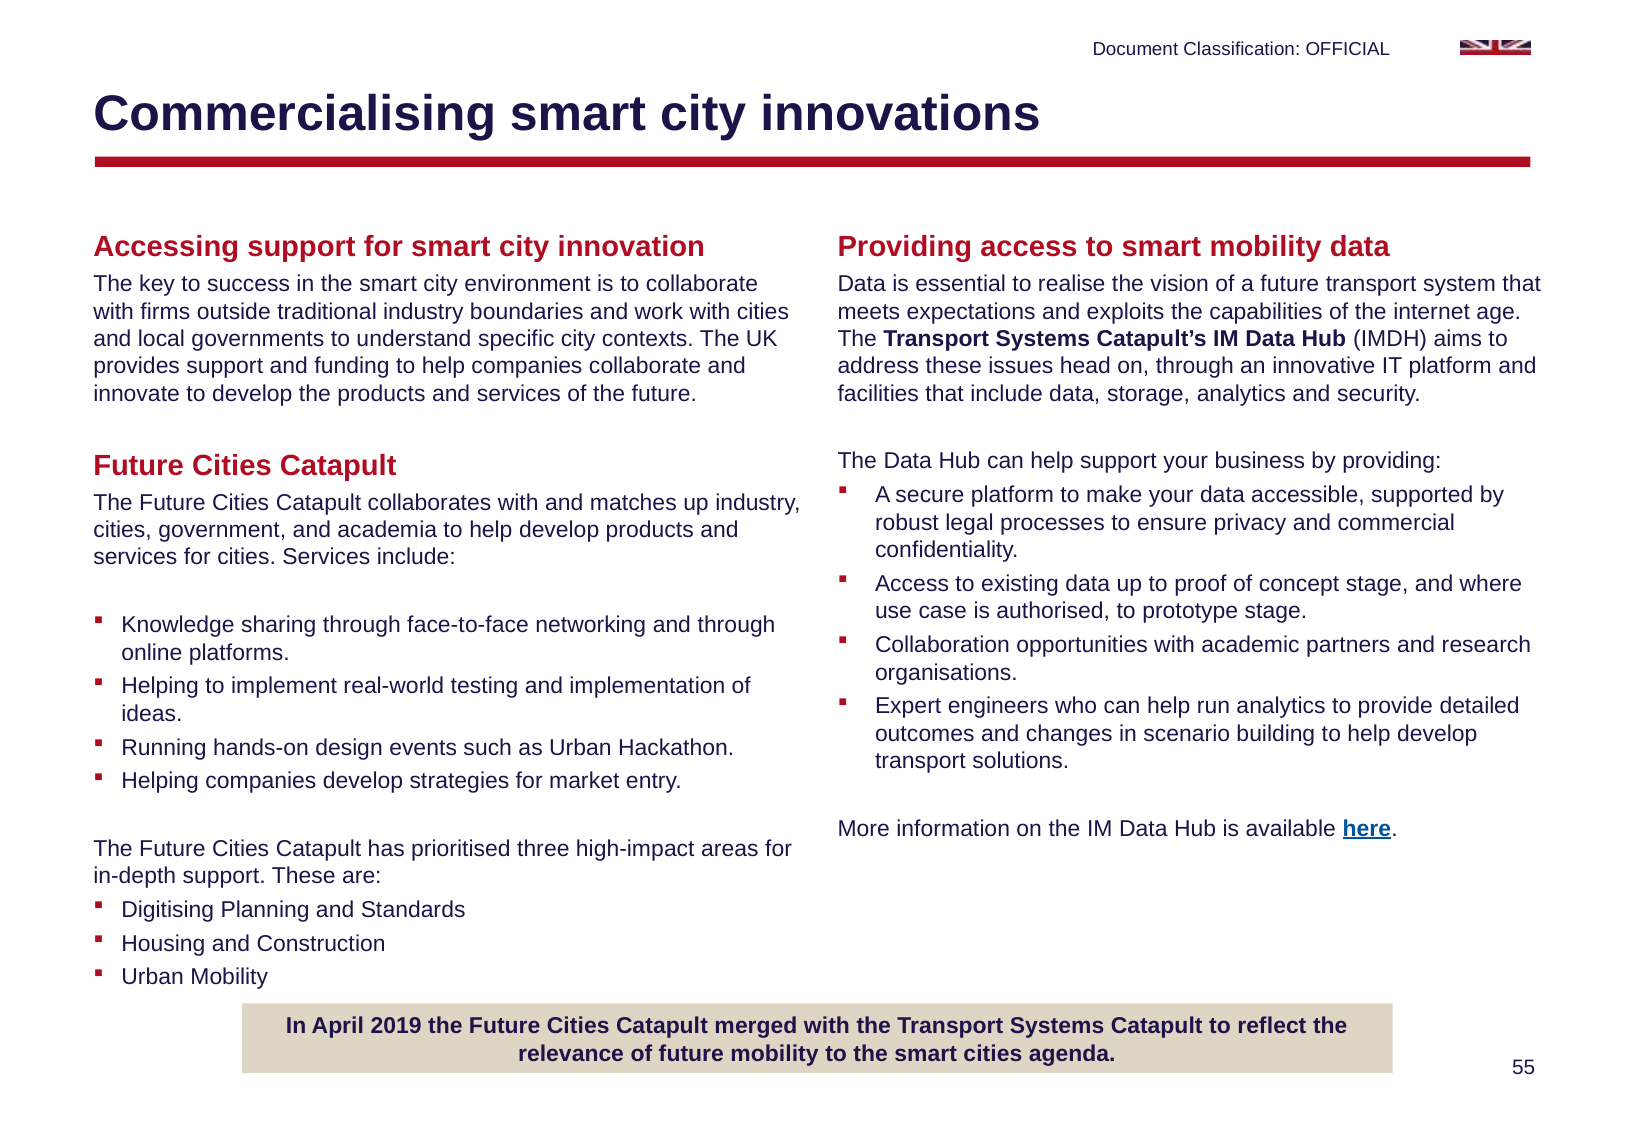

# Commercialising smart city innovations
Accessing support for smart city innovation
The key to success in the smart city environment is to collaborate with firms outside traditional industry boundaries and work with cities and local governments to understand specific city contexts. The UK provides support and funding to help companies collaborate and innovate to develop the products and services of the future.

Future Cities Catapult
The Future Cities Catapult collaborates with and matches up industry, cities, government, and academia to help develop products and services for cities. Services include:

Knowledge sharing through face-to-face networking and through online platforms.
Helping to implement real-world testing and implementation of ideas.
Running hands-on design events such as Urban Hackathon.
Helping companies develop strategies for market entry.

The Future Cities Catapult has prioritised three high-impact areas for in-depth support. These are:
Digitising Planning and Standards
Housing and Construction
Urban Mobility

Providing access to smart mobility data
Data is essential to realise the vision of a future transport system that meets expectations and exploits the capabilities of the internet age. The Transport Systems Catapult’s IM Data Hub (IMDH) aims to address these issues head on, through an innovative IT platform and facilities that include data, storage, analytics and security.

The Data Hub can help support your business by providing:
A secure platform to make your data accessible, supported by robust legal processes to ensure privacy and commercial confidentiality.
Access to existing data up to proof of concept stage, and where use case is authorised, to prototype stage.
Collaboration opportunities with academic partners and research organisations.
Expert engineers who can help run analytics to provide detailed outcomes and changes in scenario building to help develop transport solutions.

More information on the IM Data Hub is available here.

In April 2019 the Future Cities Catapult merged with the Transport Systems Catapult to reflect the relevance of future mobility to the smart cities agenda.